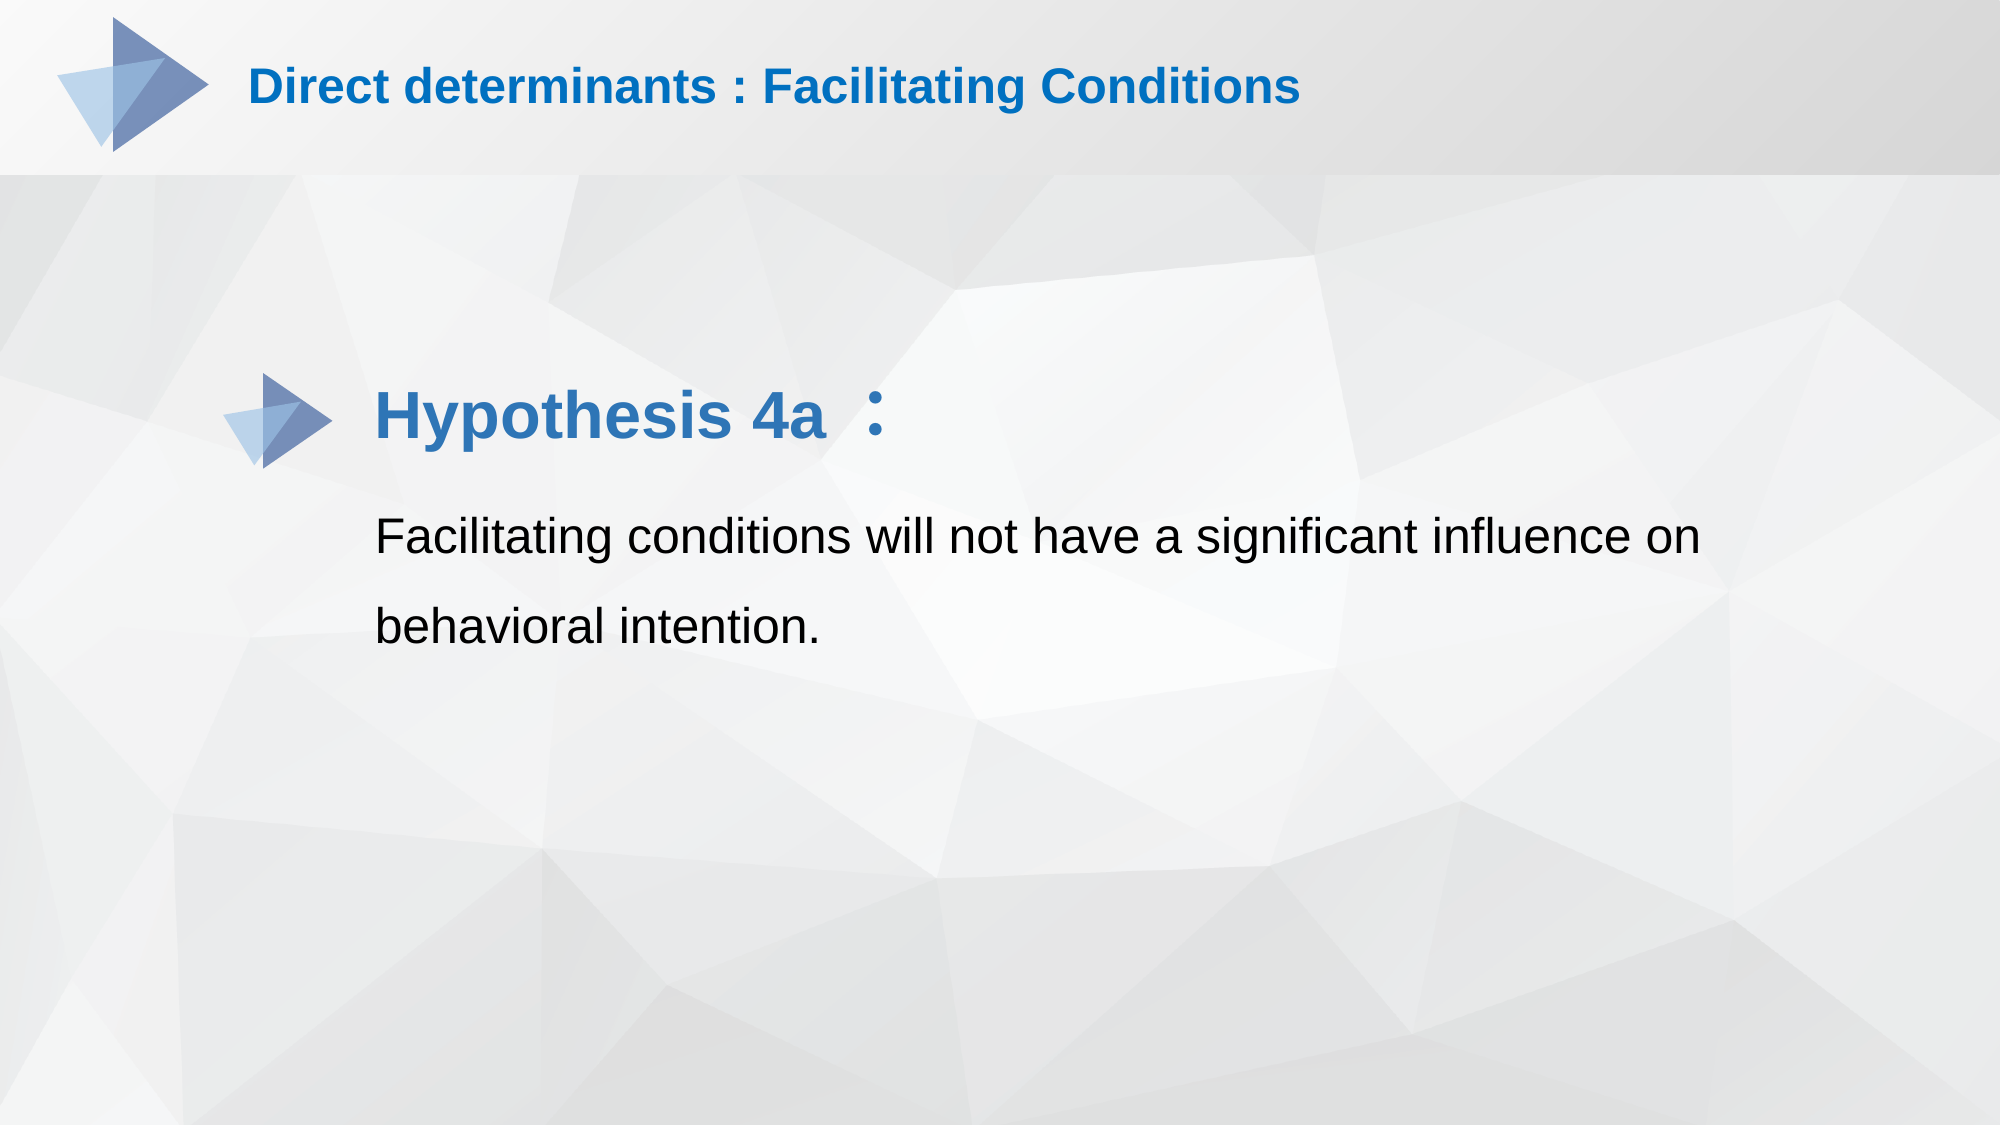

#

Direct determinants : Facilitating Conditions

Hypothesis 4a：
Facilitating conditions will not have a significant influence on behavioral intention.